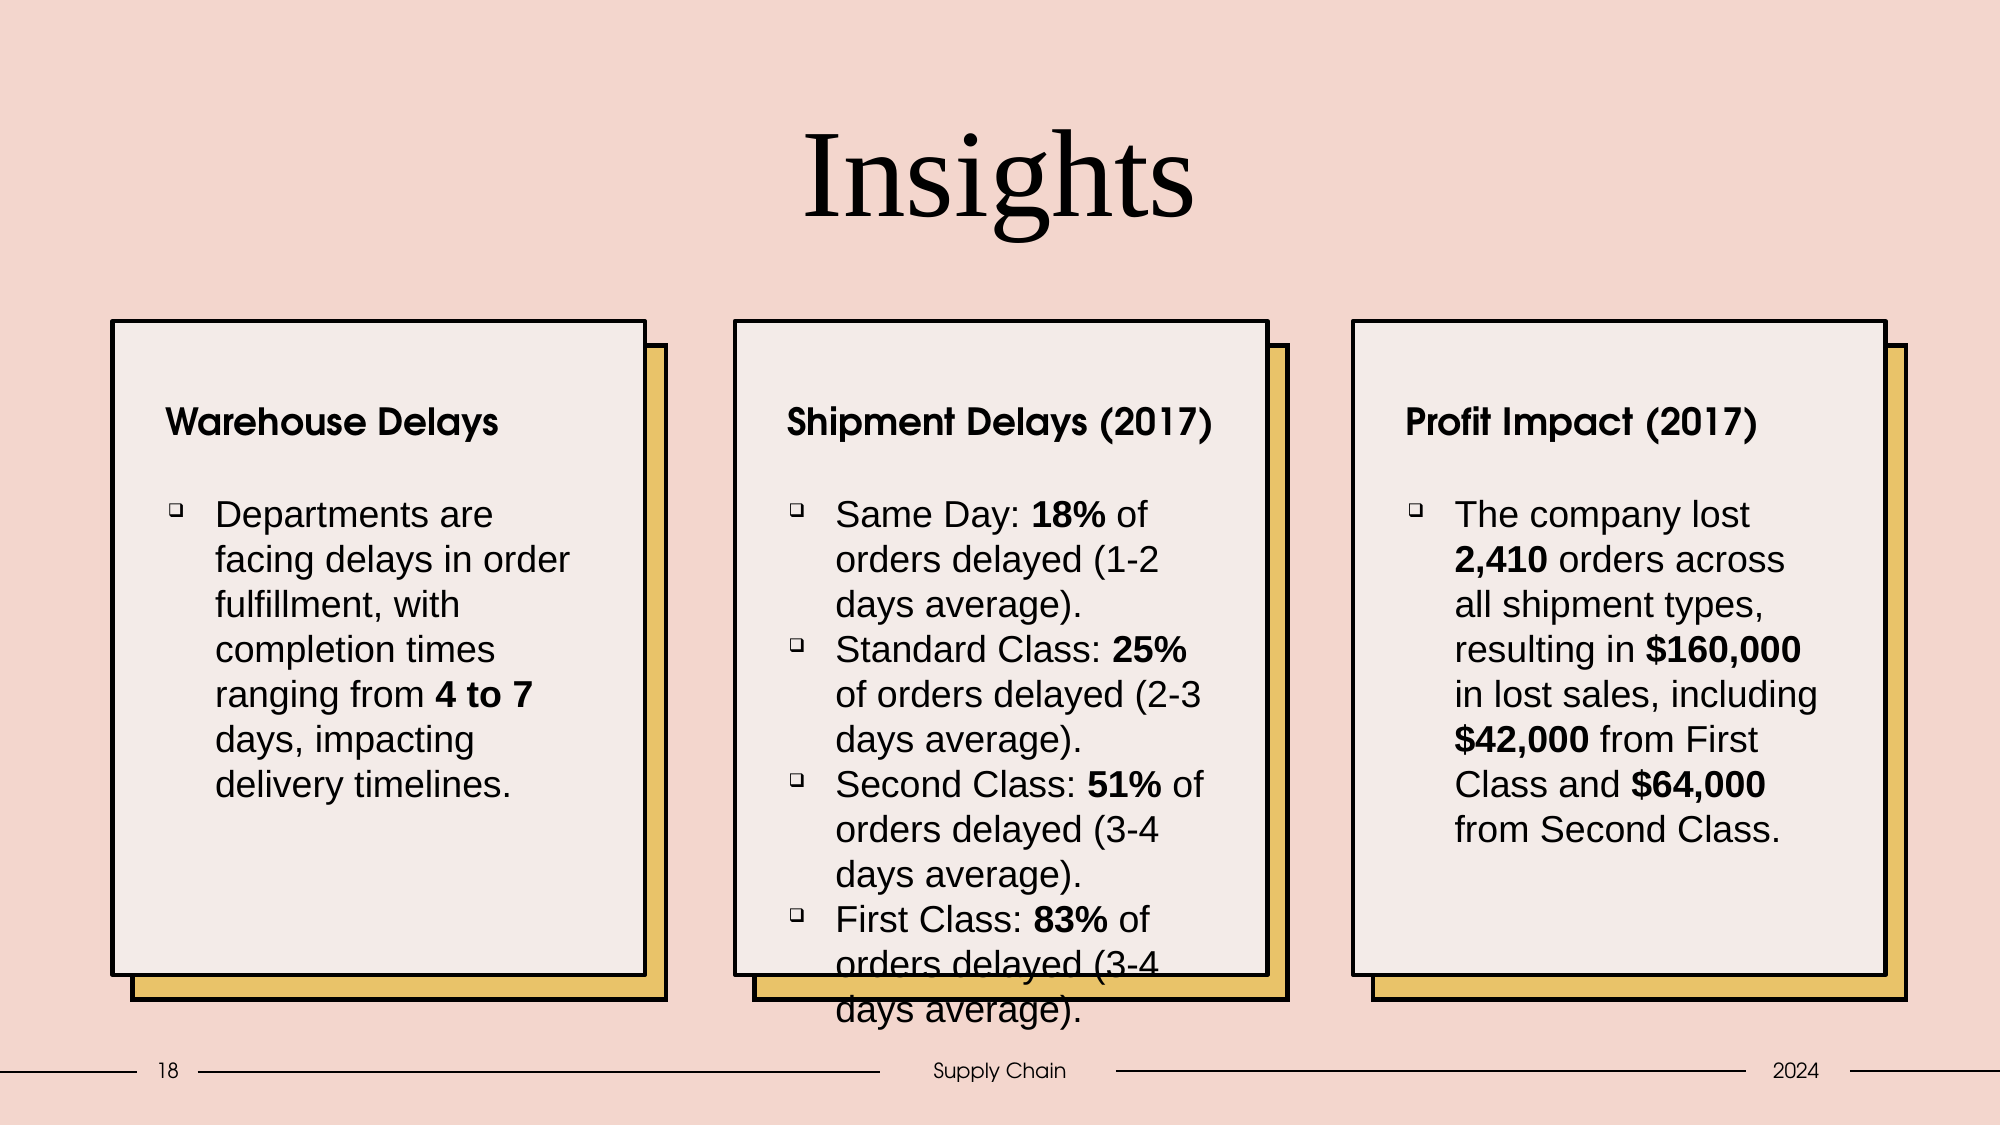

# Insights
Warehouse Delays
Shipment Delays (2017)
Profit Impact (2017)
Departments are facing delays in order fulfillment, with completion times ranging from 4 to 7 days, impacting delivery timelines.
Same Day: 18% of orders delayed (1-2 days average).
Standard Class: 25% of orders delayed (2-3 days average).
Second Class: 51% of orders delayed (3-4 days average).
First Class: 83% of orders delayed (3-4 days average).
The company lost 2,410 orders across all shipment types, resulting in $160,000 in lost sales, including $42,000 from First Class and $64,000 from Second Class.
18
Supply Chain
2024